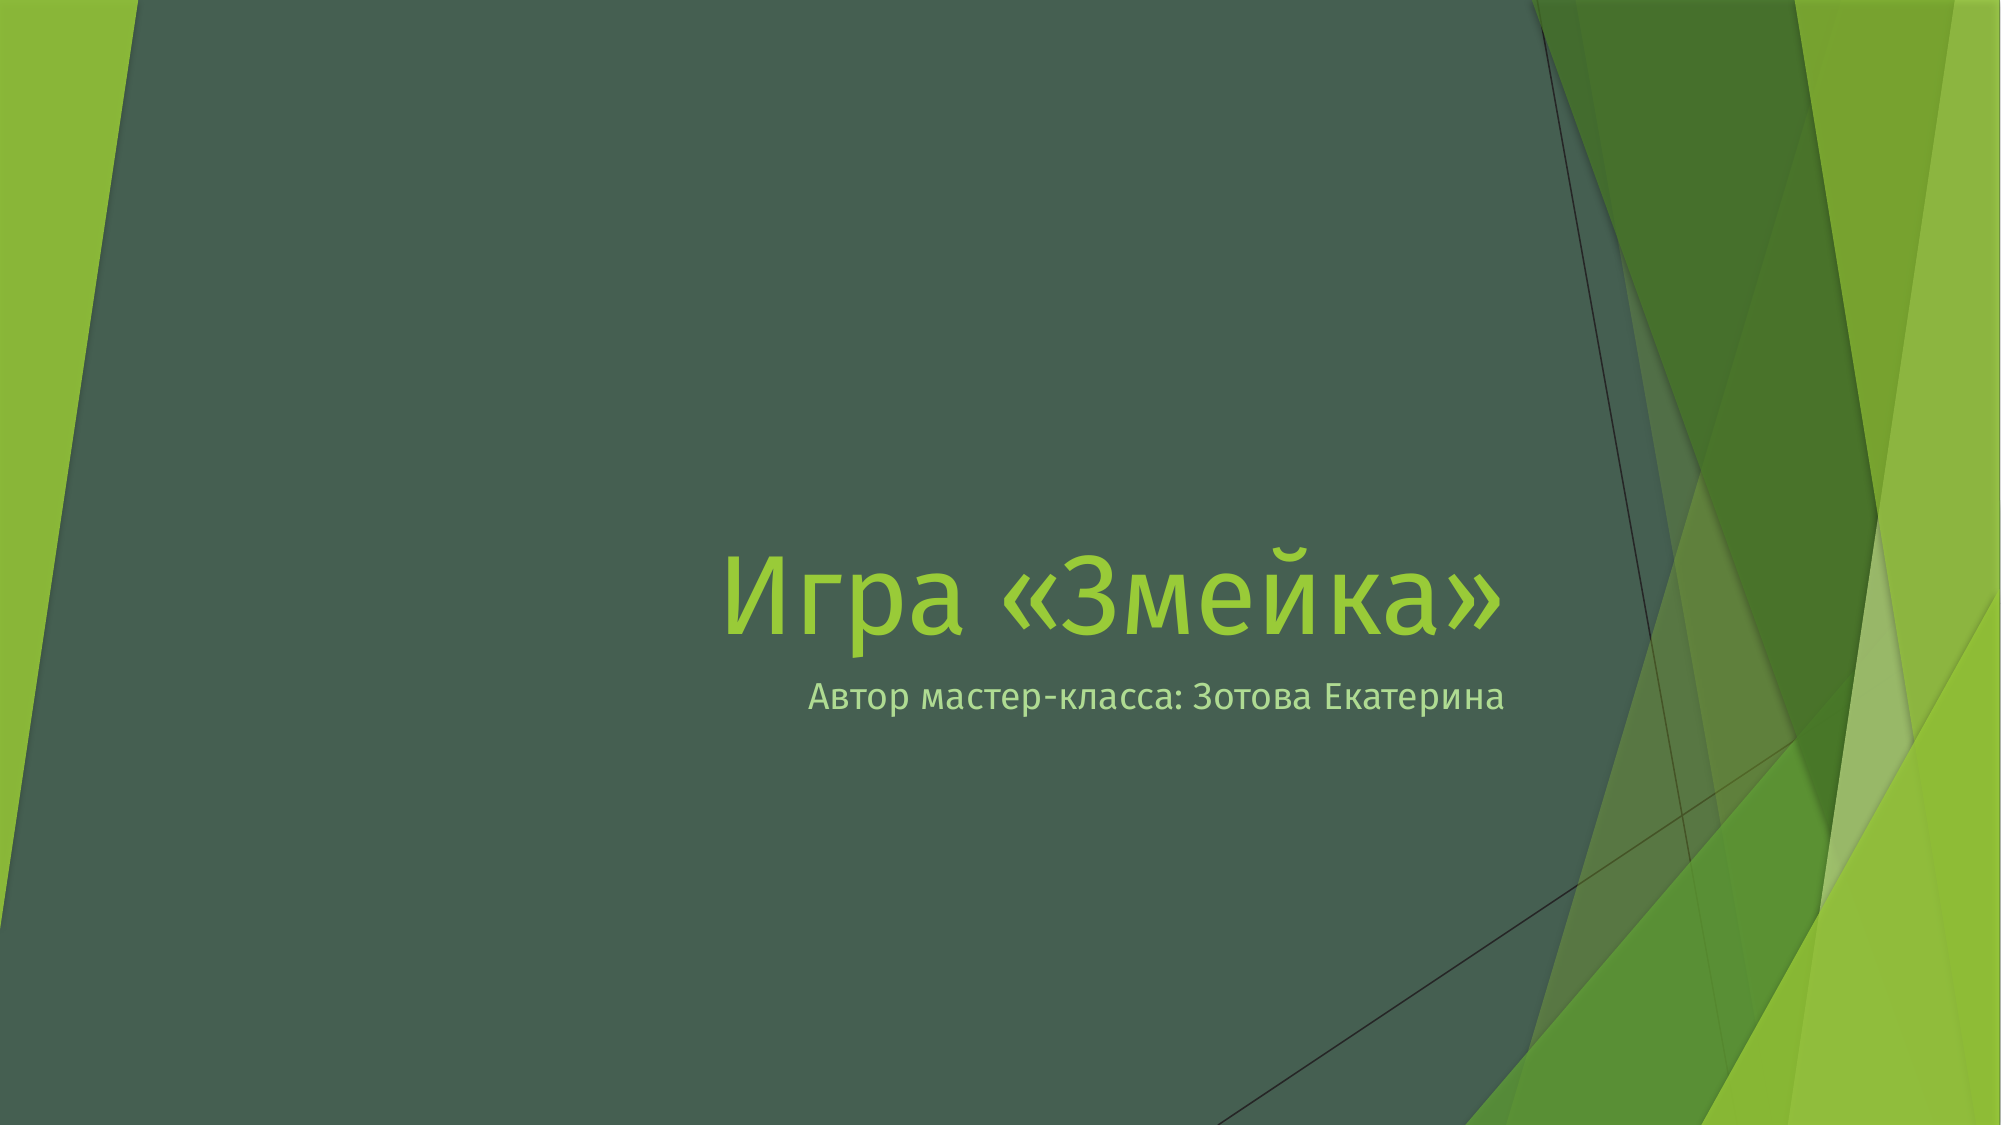

# Игра «Змейка»
Автор мастер-класса: Зотова Екатерина